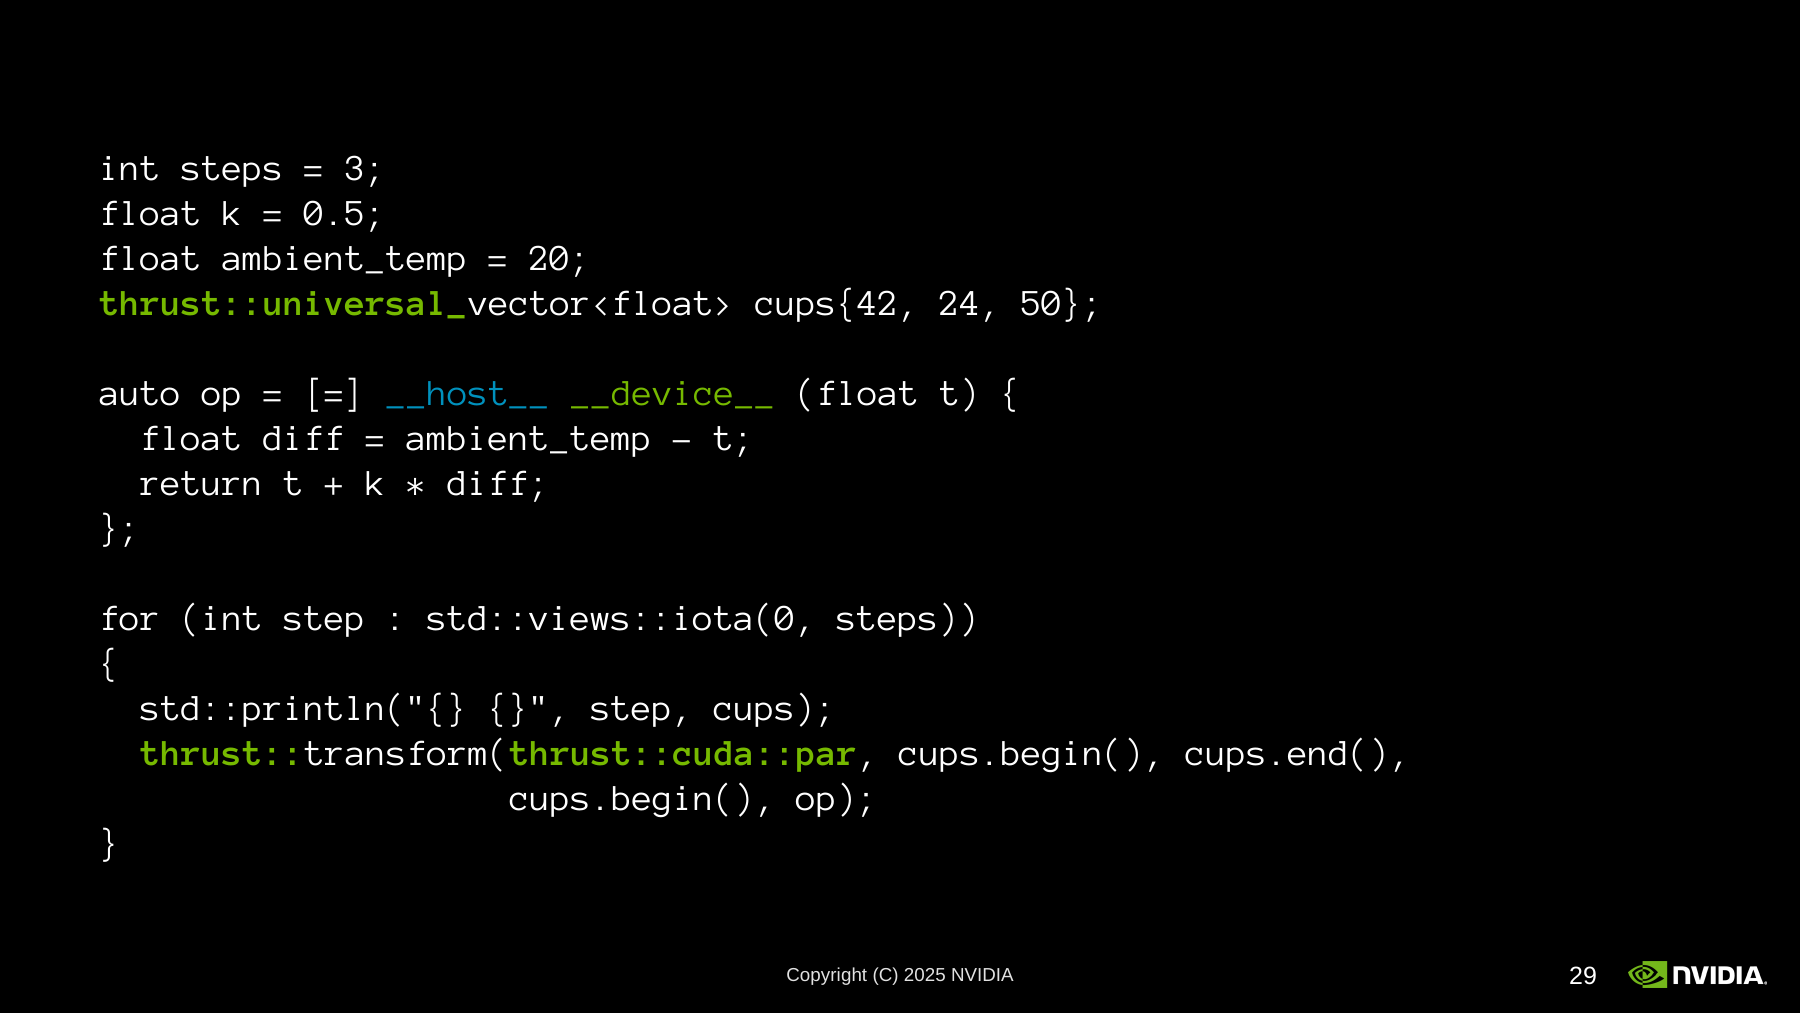

int steps = 3;
float k = 0.5;
float ambient_temp = 20;
thrust::universal_vector<float> cups{42, 24, 50};

auto op = [=] __host__ __device__ (float t) {
  float diff = ambient_temp - t;
  return t + k * diff;
};

for (int step : std::views::iota(0, steps))
{
  std::println("{} {}", step, cups);
  thrust::transform(thrust::cuda::par, cups.begin(), cups.end(),
                    cups.begin(), op);
}
Copyright (C) 2025 NVIDIA
29